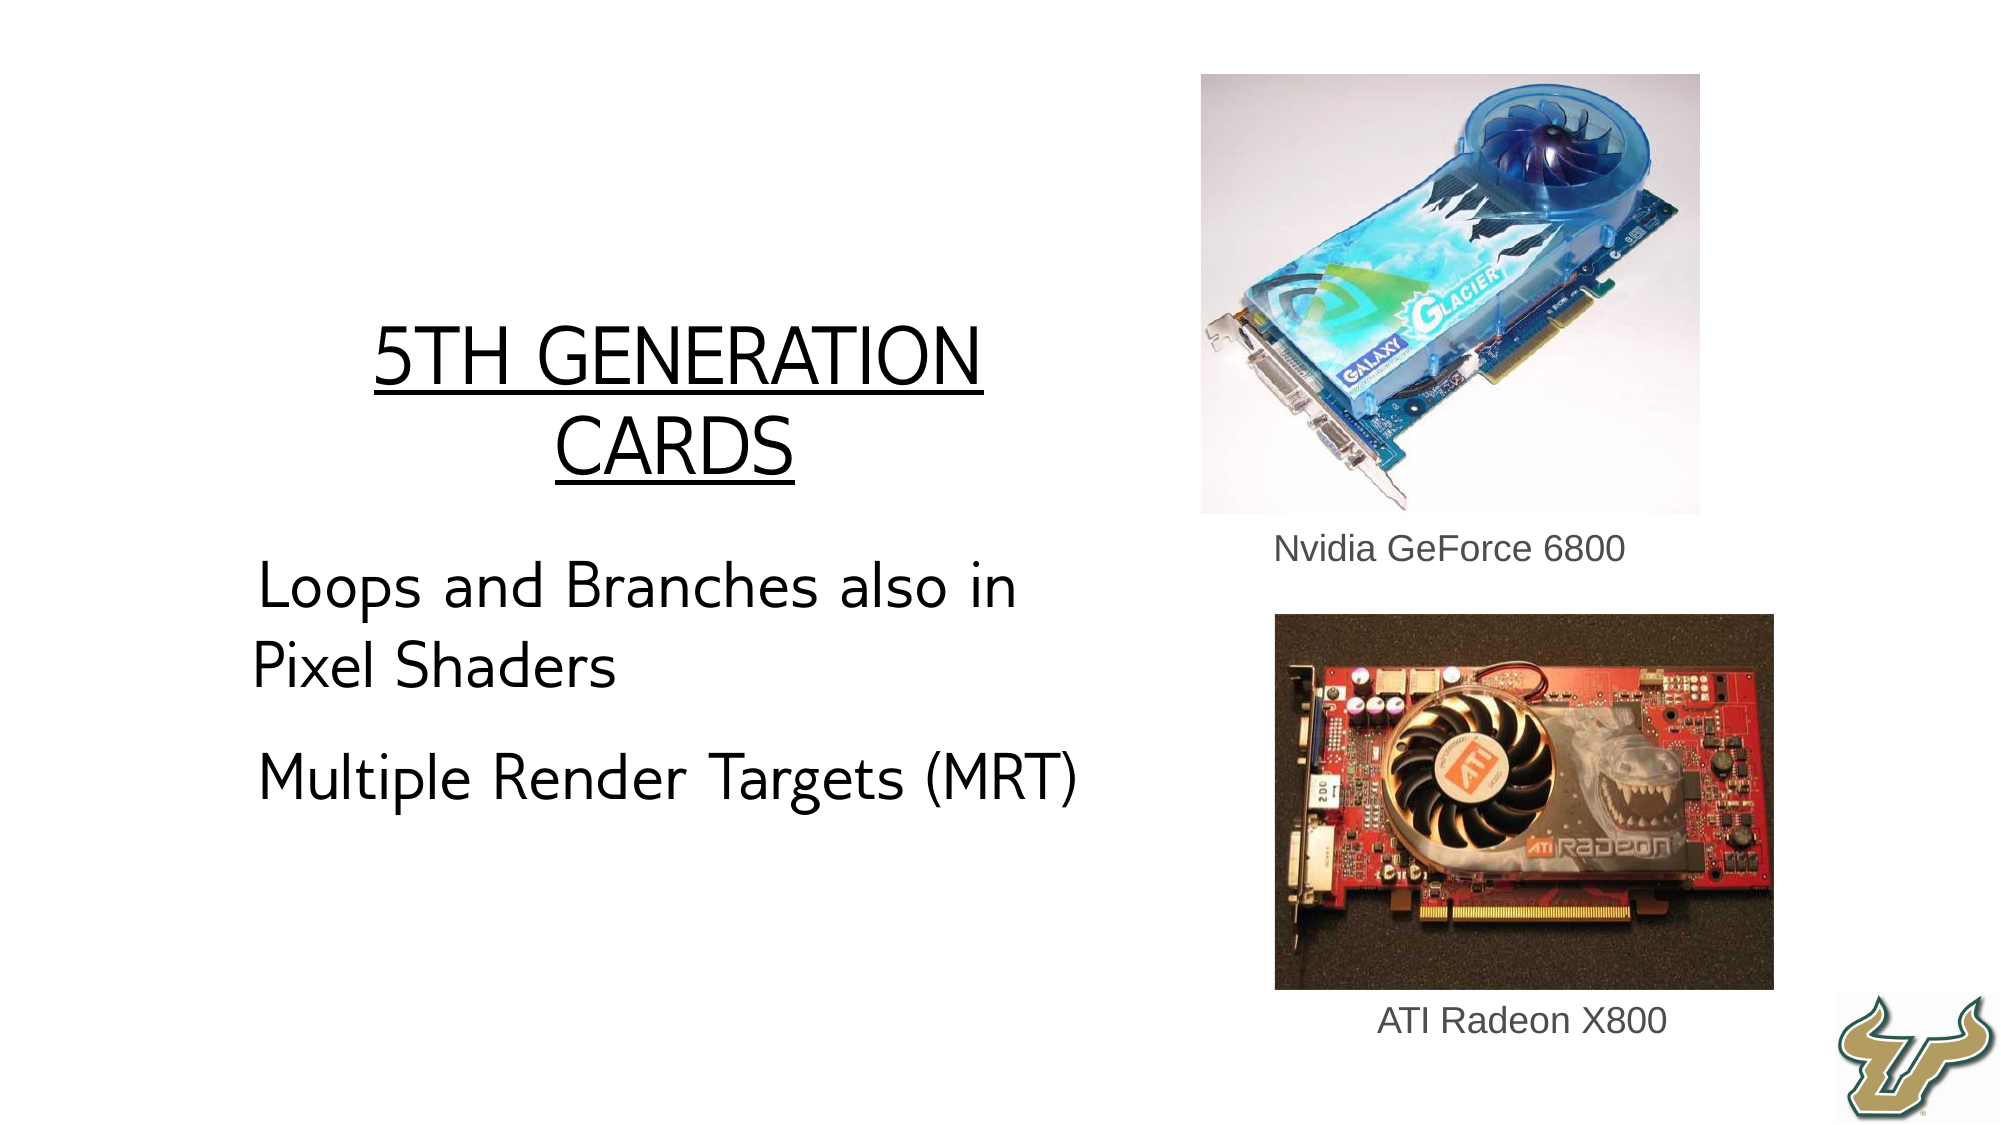

5th Generation Cards
Loops and Branches also in Pixel Shaders
Multiple Render Targets (MRT)
Nvidia GeForce 6800

ATI Radeon X800